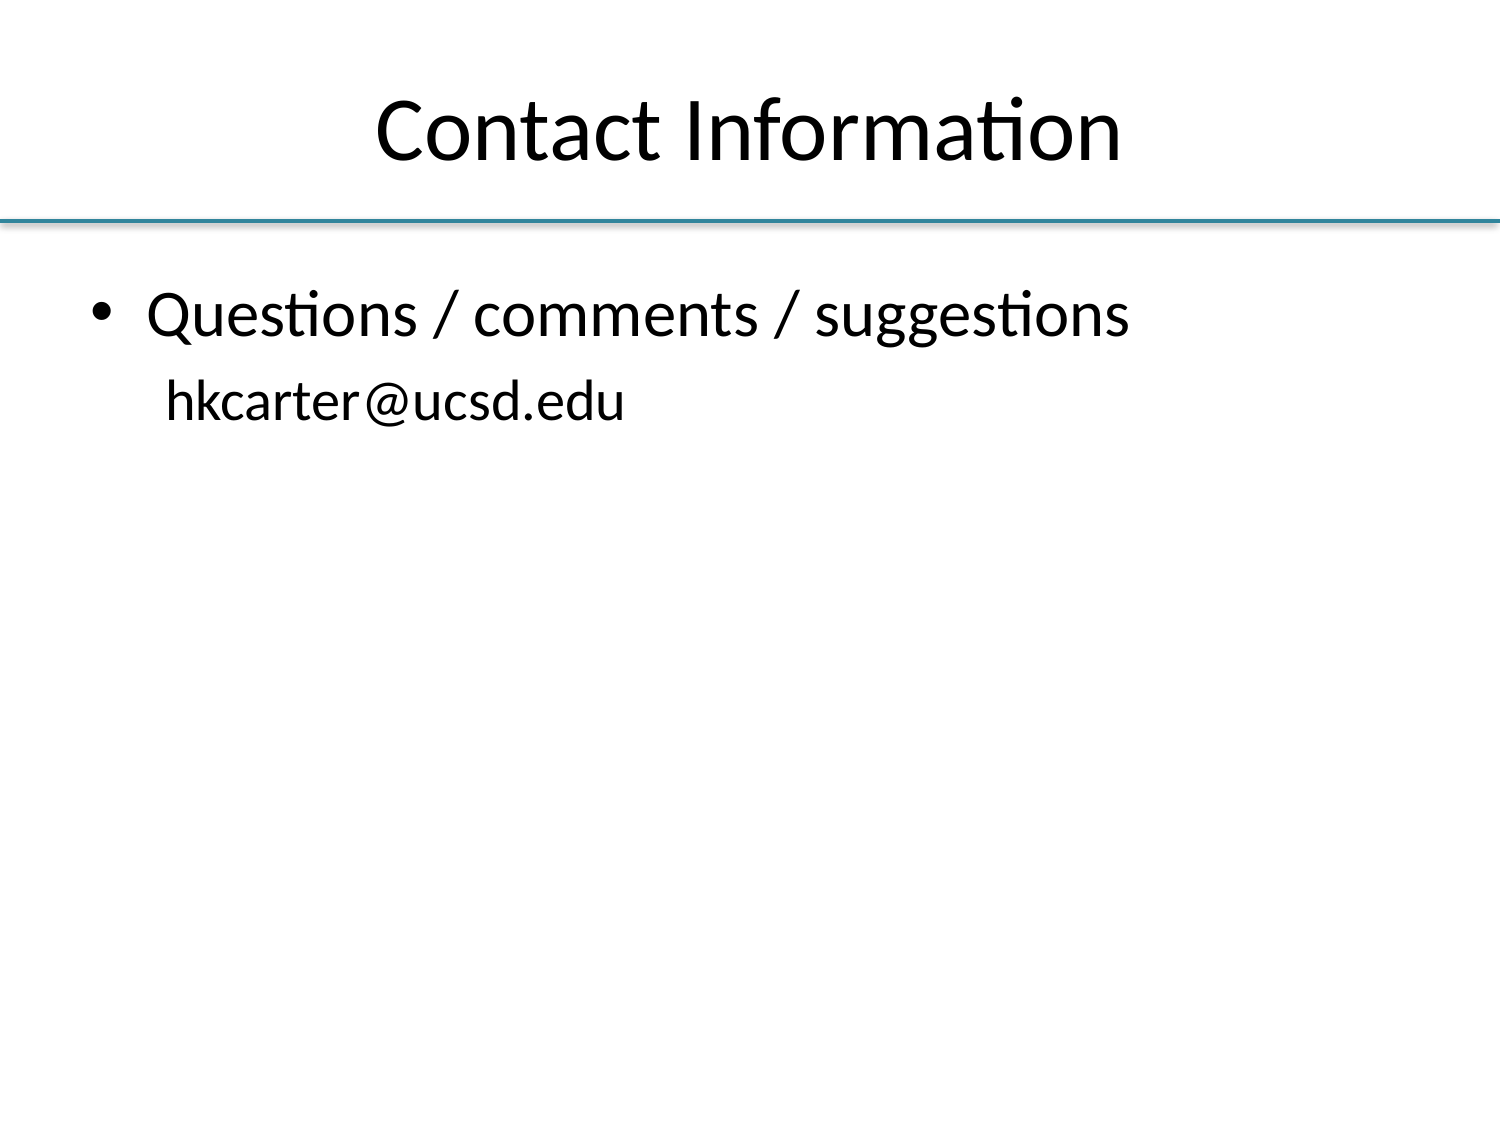

# Contact Information
Questions / comments / suggestions
hkcarter@ucsd.edu